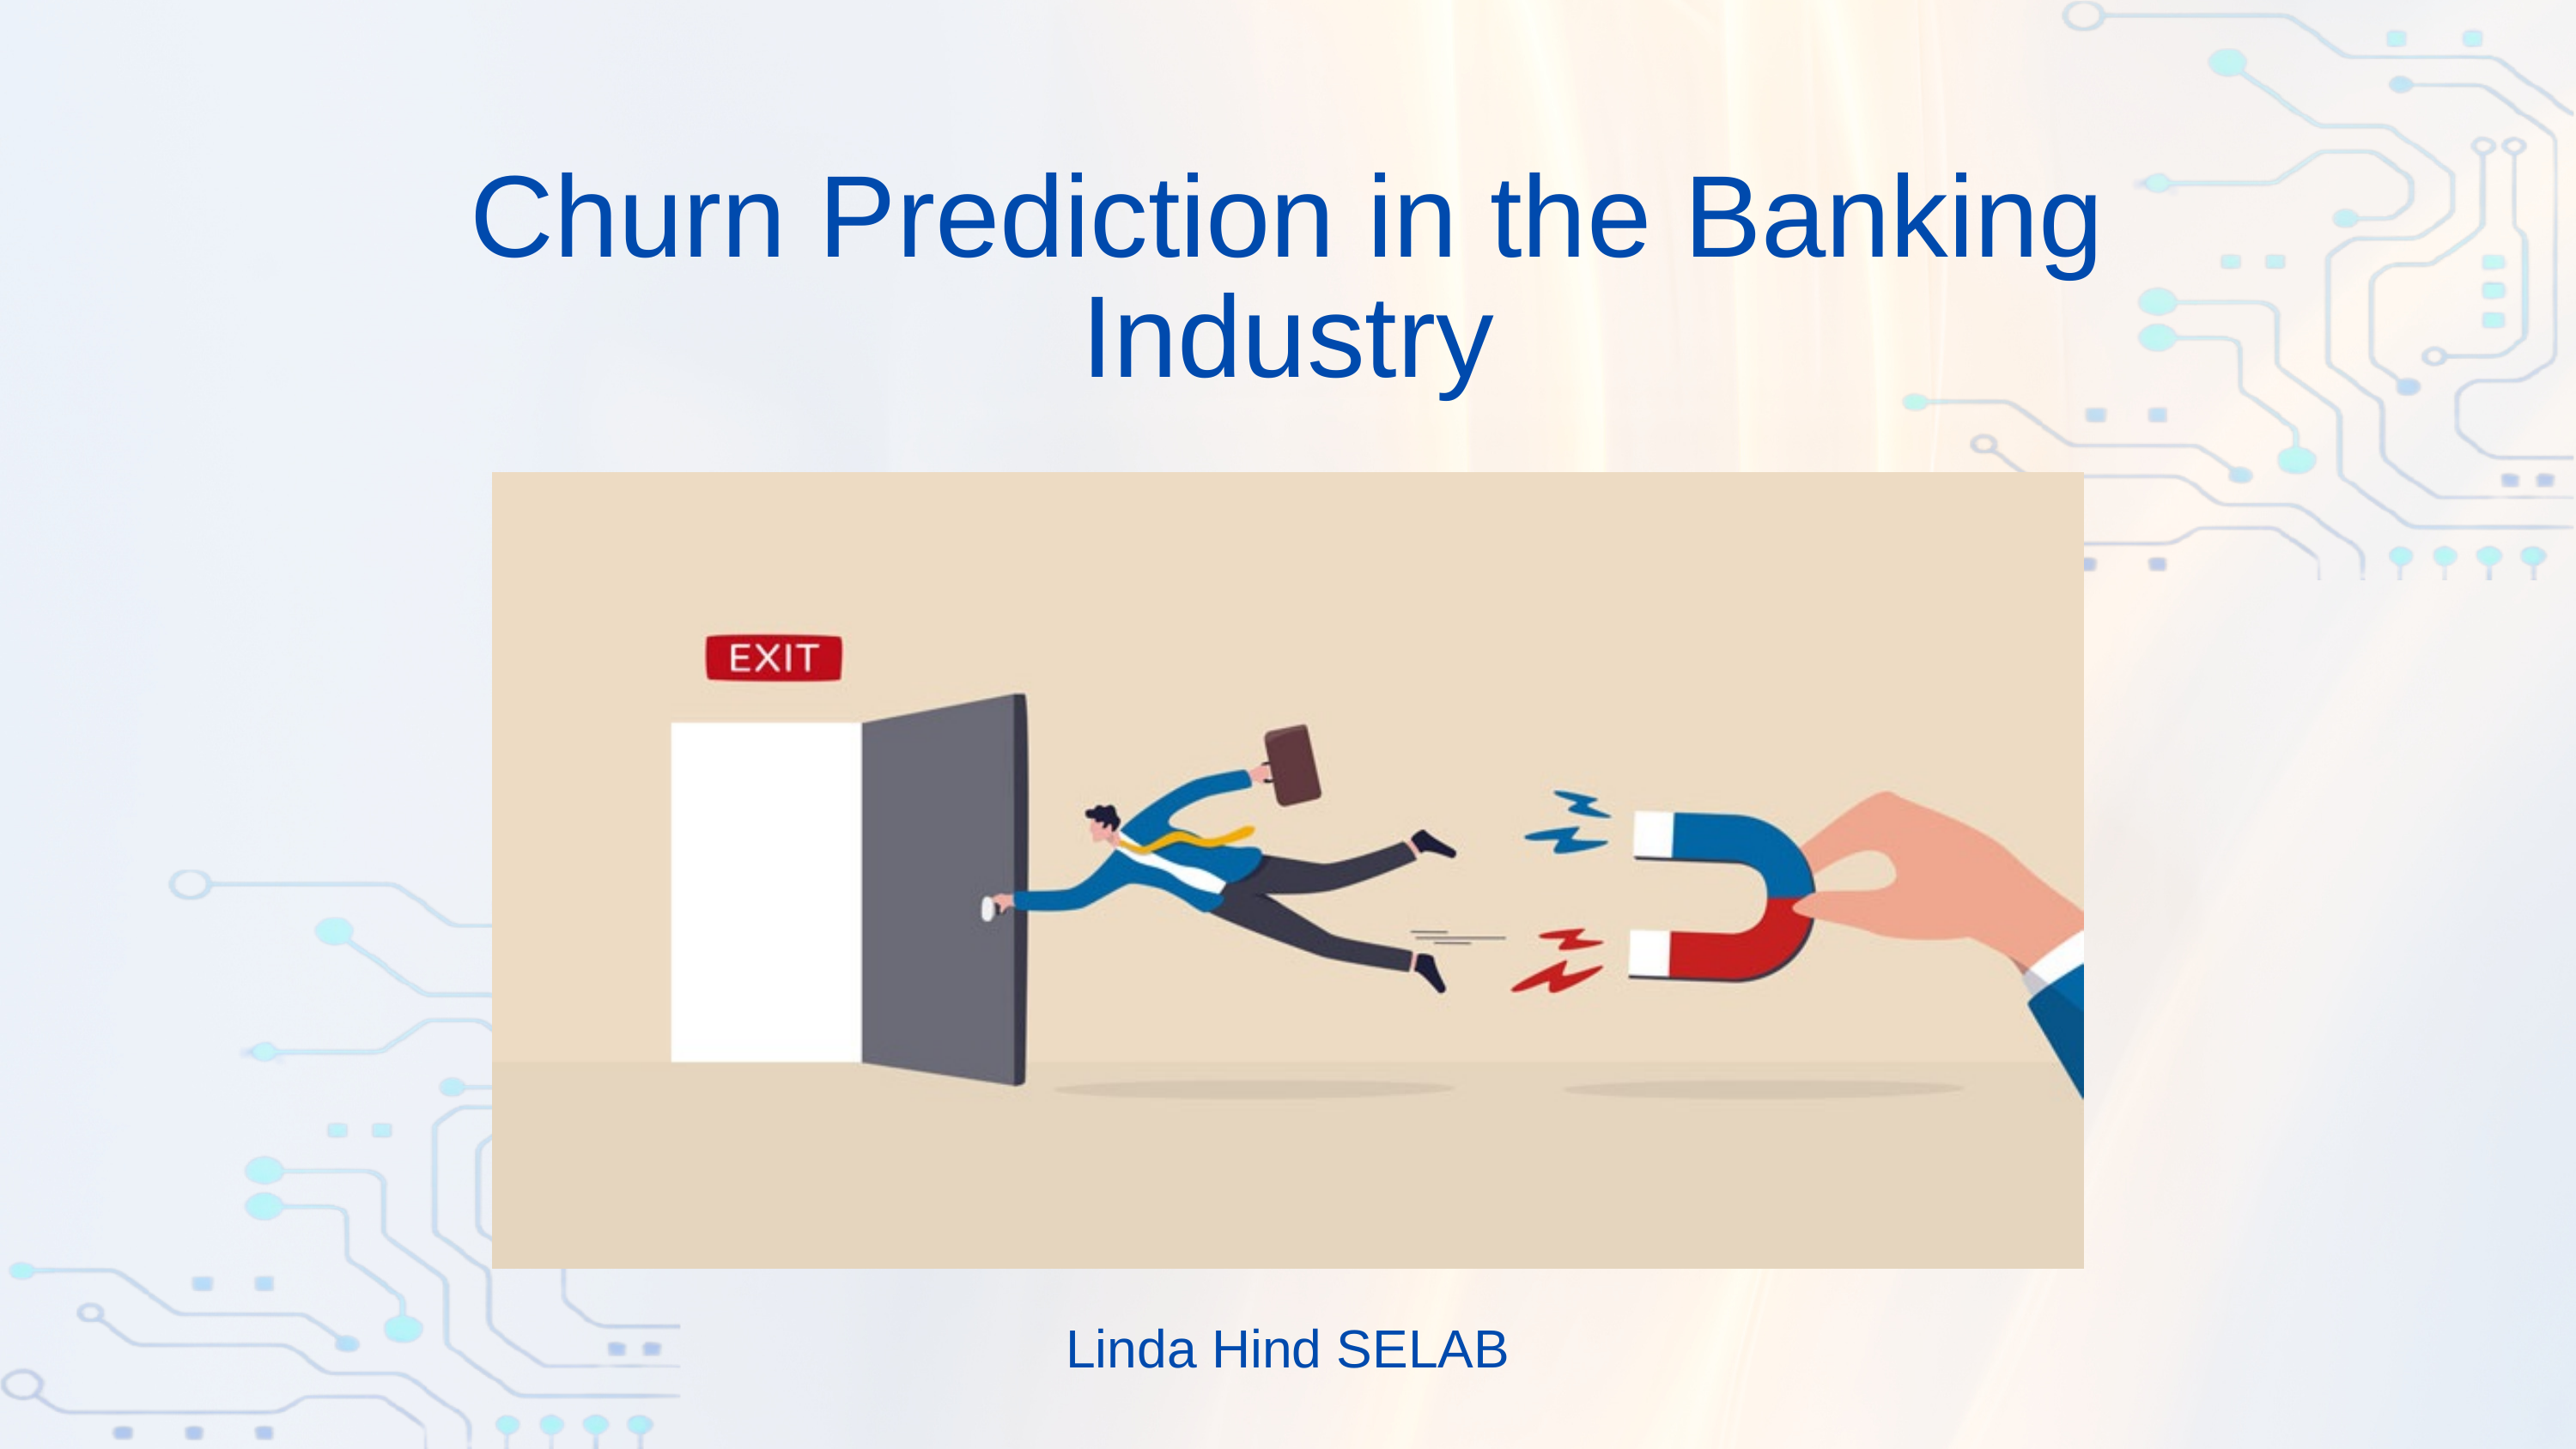

Churn Prediction in the Banking Industry

Linda Hind SELAB